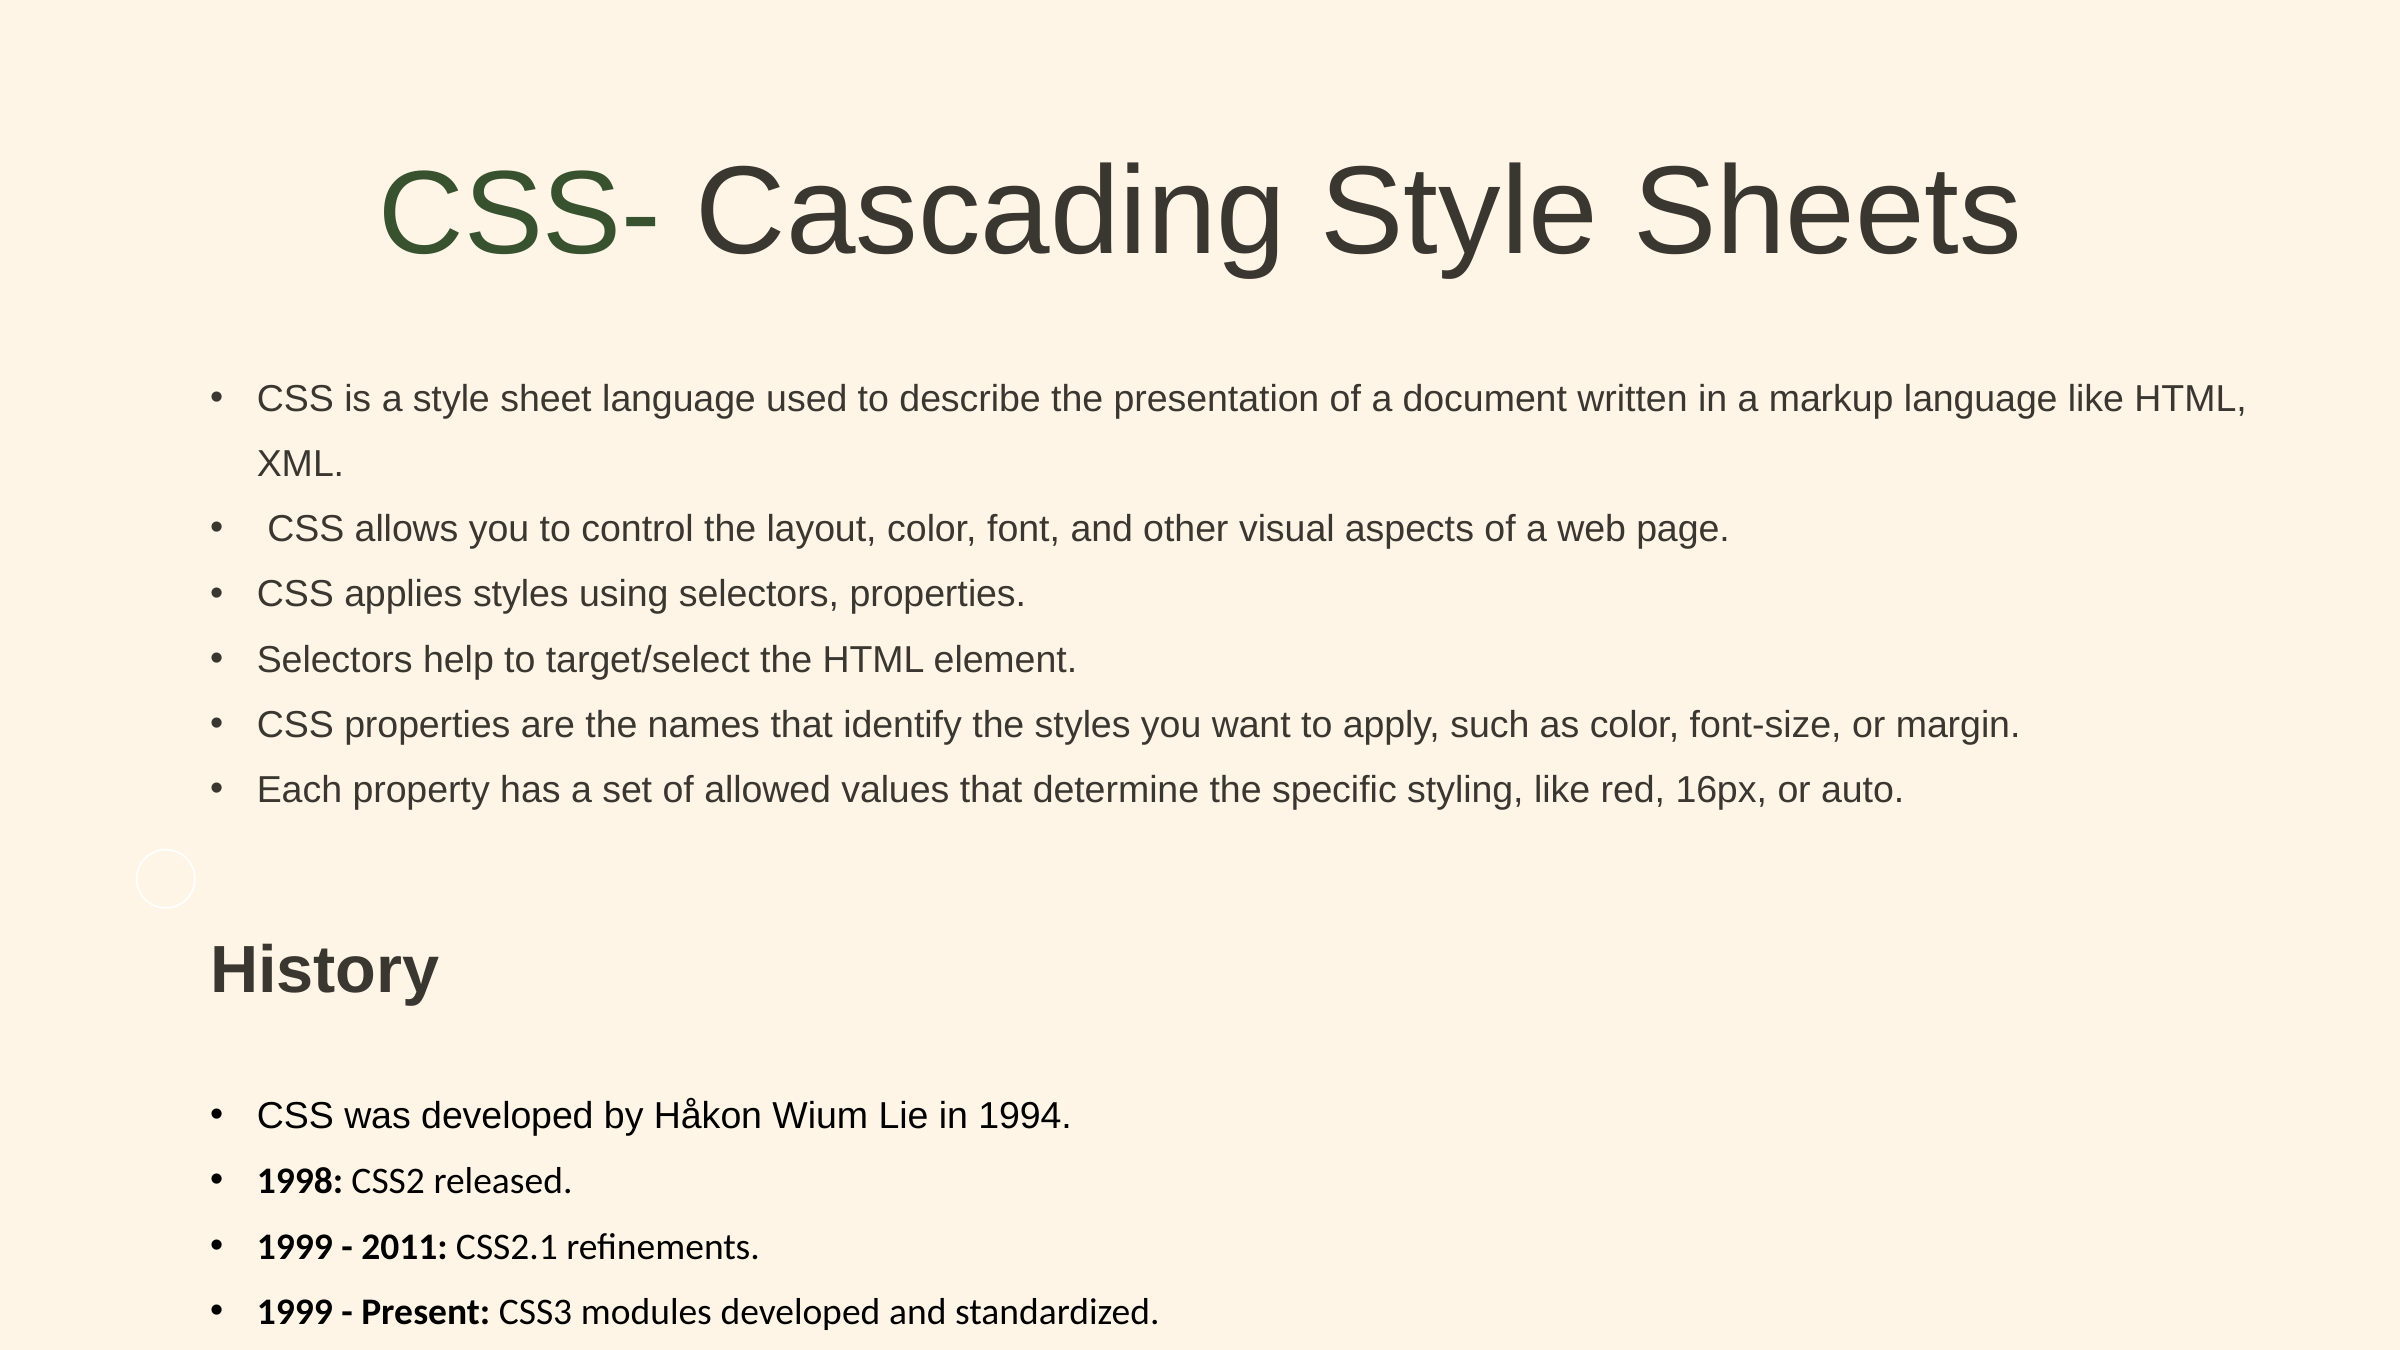

CSS- Cascading Style Sheets
CSS is a style sheet language used to describe the presentation of a document written in a markup language like HTML, XML.
 CSS allows you to control the layout, color, font, and other visual aspects of a web page.
CSS applies styles using selectors, properties.
Selectors help to target/select the HTML element.
CSS properties are the names that identify the styles you want to apply, such as color, font-size, or margin.
Each property has a set of allowed values that determine the specific styling, like red, 16px, or auto.

History

CSS was developed by Håkon Wium Lie in 1994.
1998: CSS2 released.
1999 - 2011: CSS2.1 refinements.
1999 - Present: CSS3 modules developed and standardized.